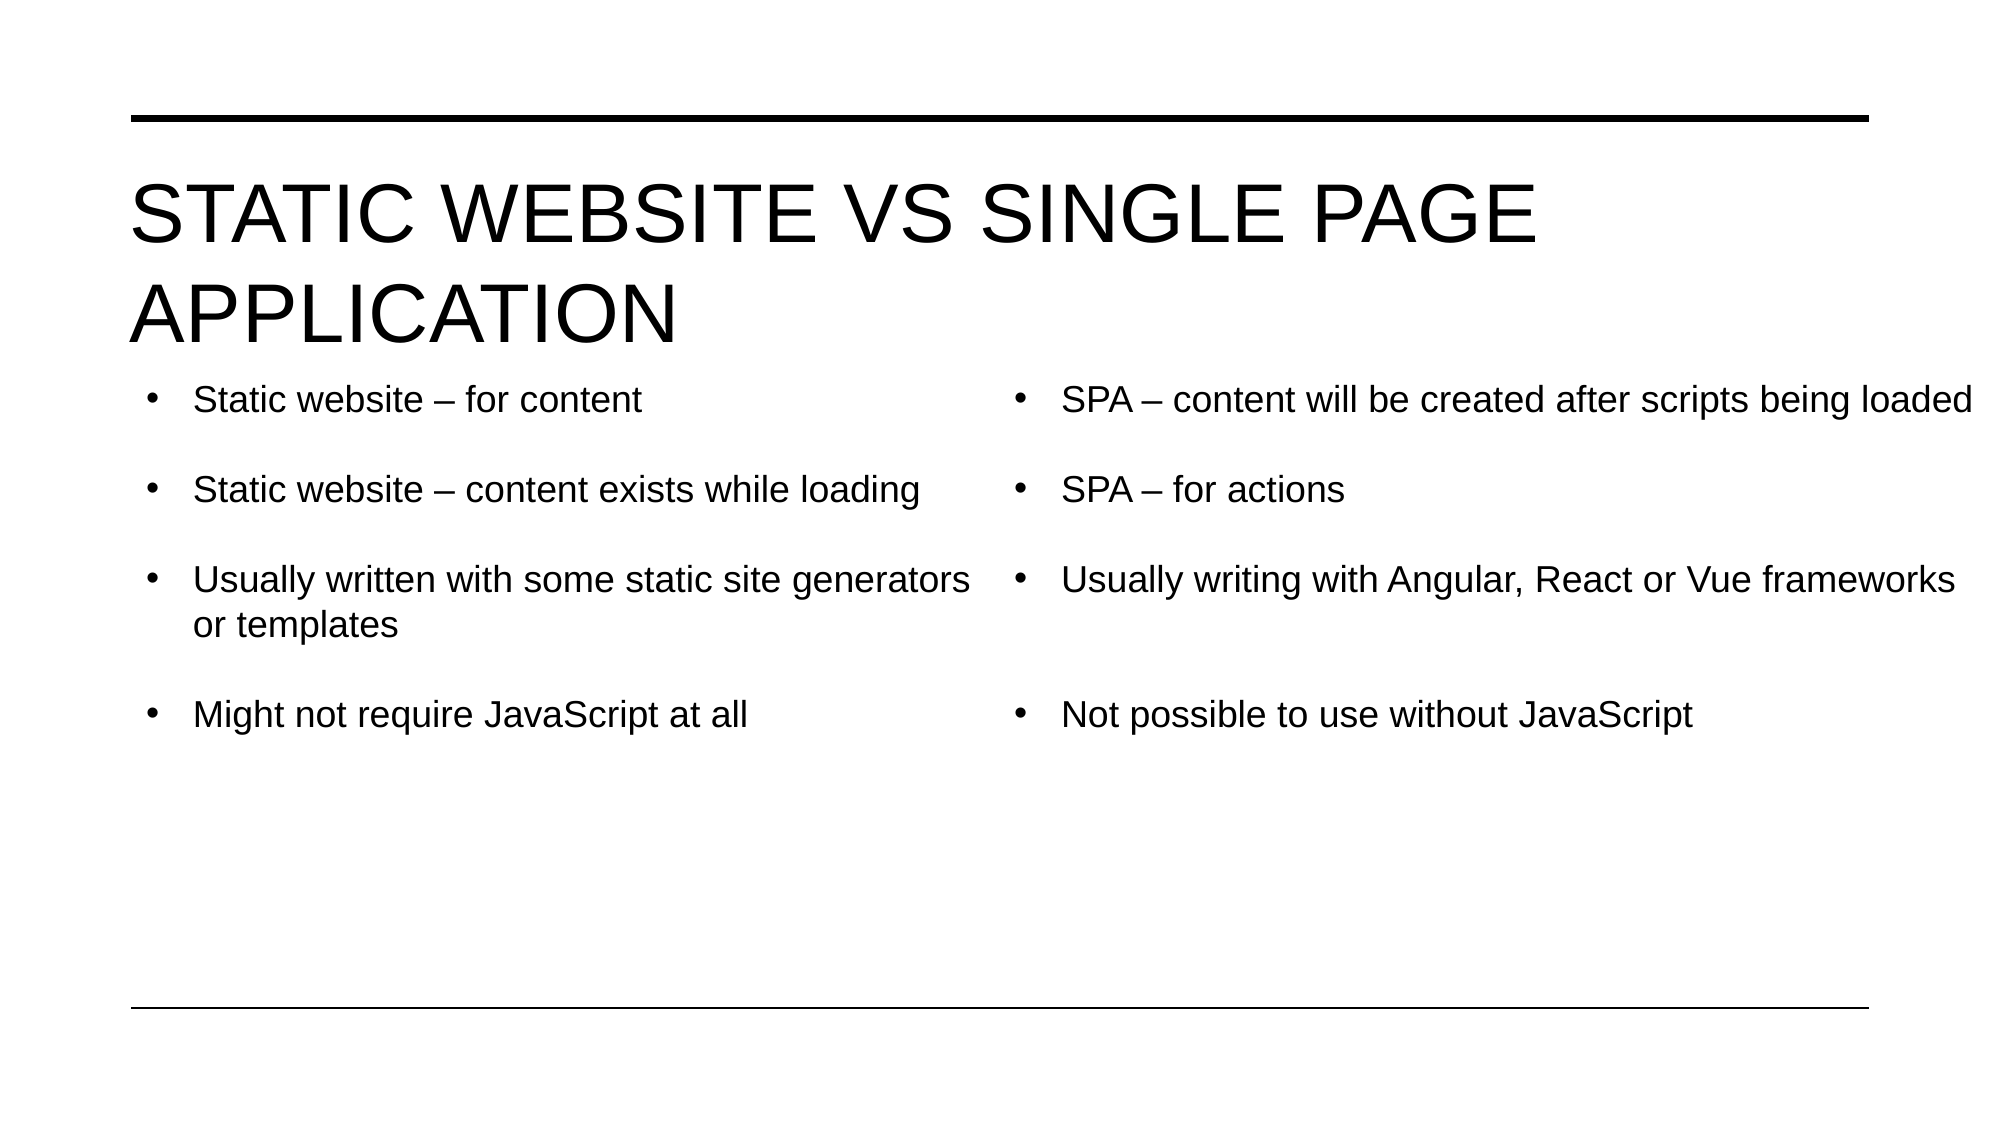

# Static website vs Single page application
Static website – for content

Static website – content exists while loading

Usually written with some static site generators or templates

Might not require JavaScript at all
SPA – content will be created after scripts being loaded

SPA – for actions

Usually writing with Angular, React or Vue frameworks

Not possible to use without JavaScript